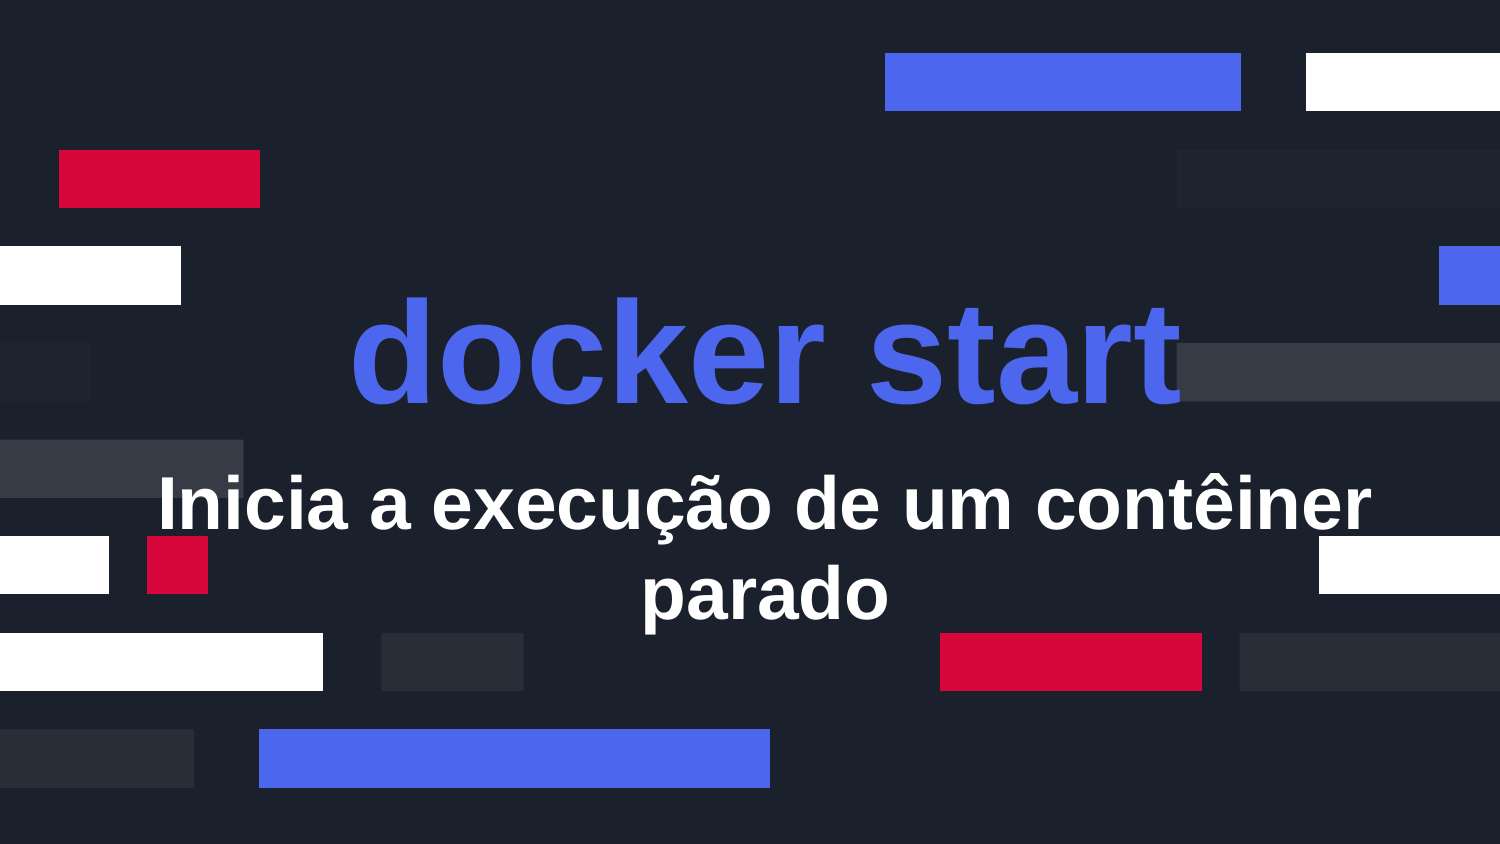

docker start
# Inicia a execução de um contêiner parado